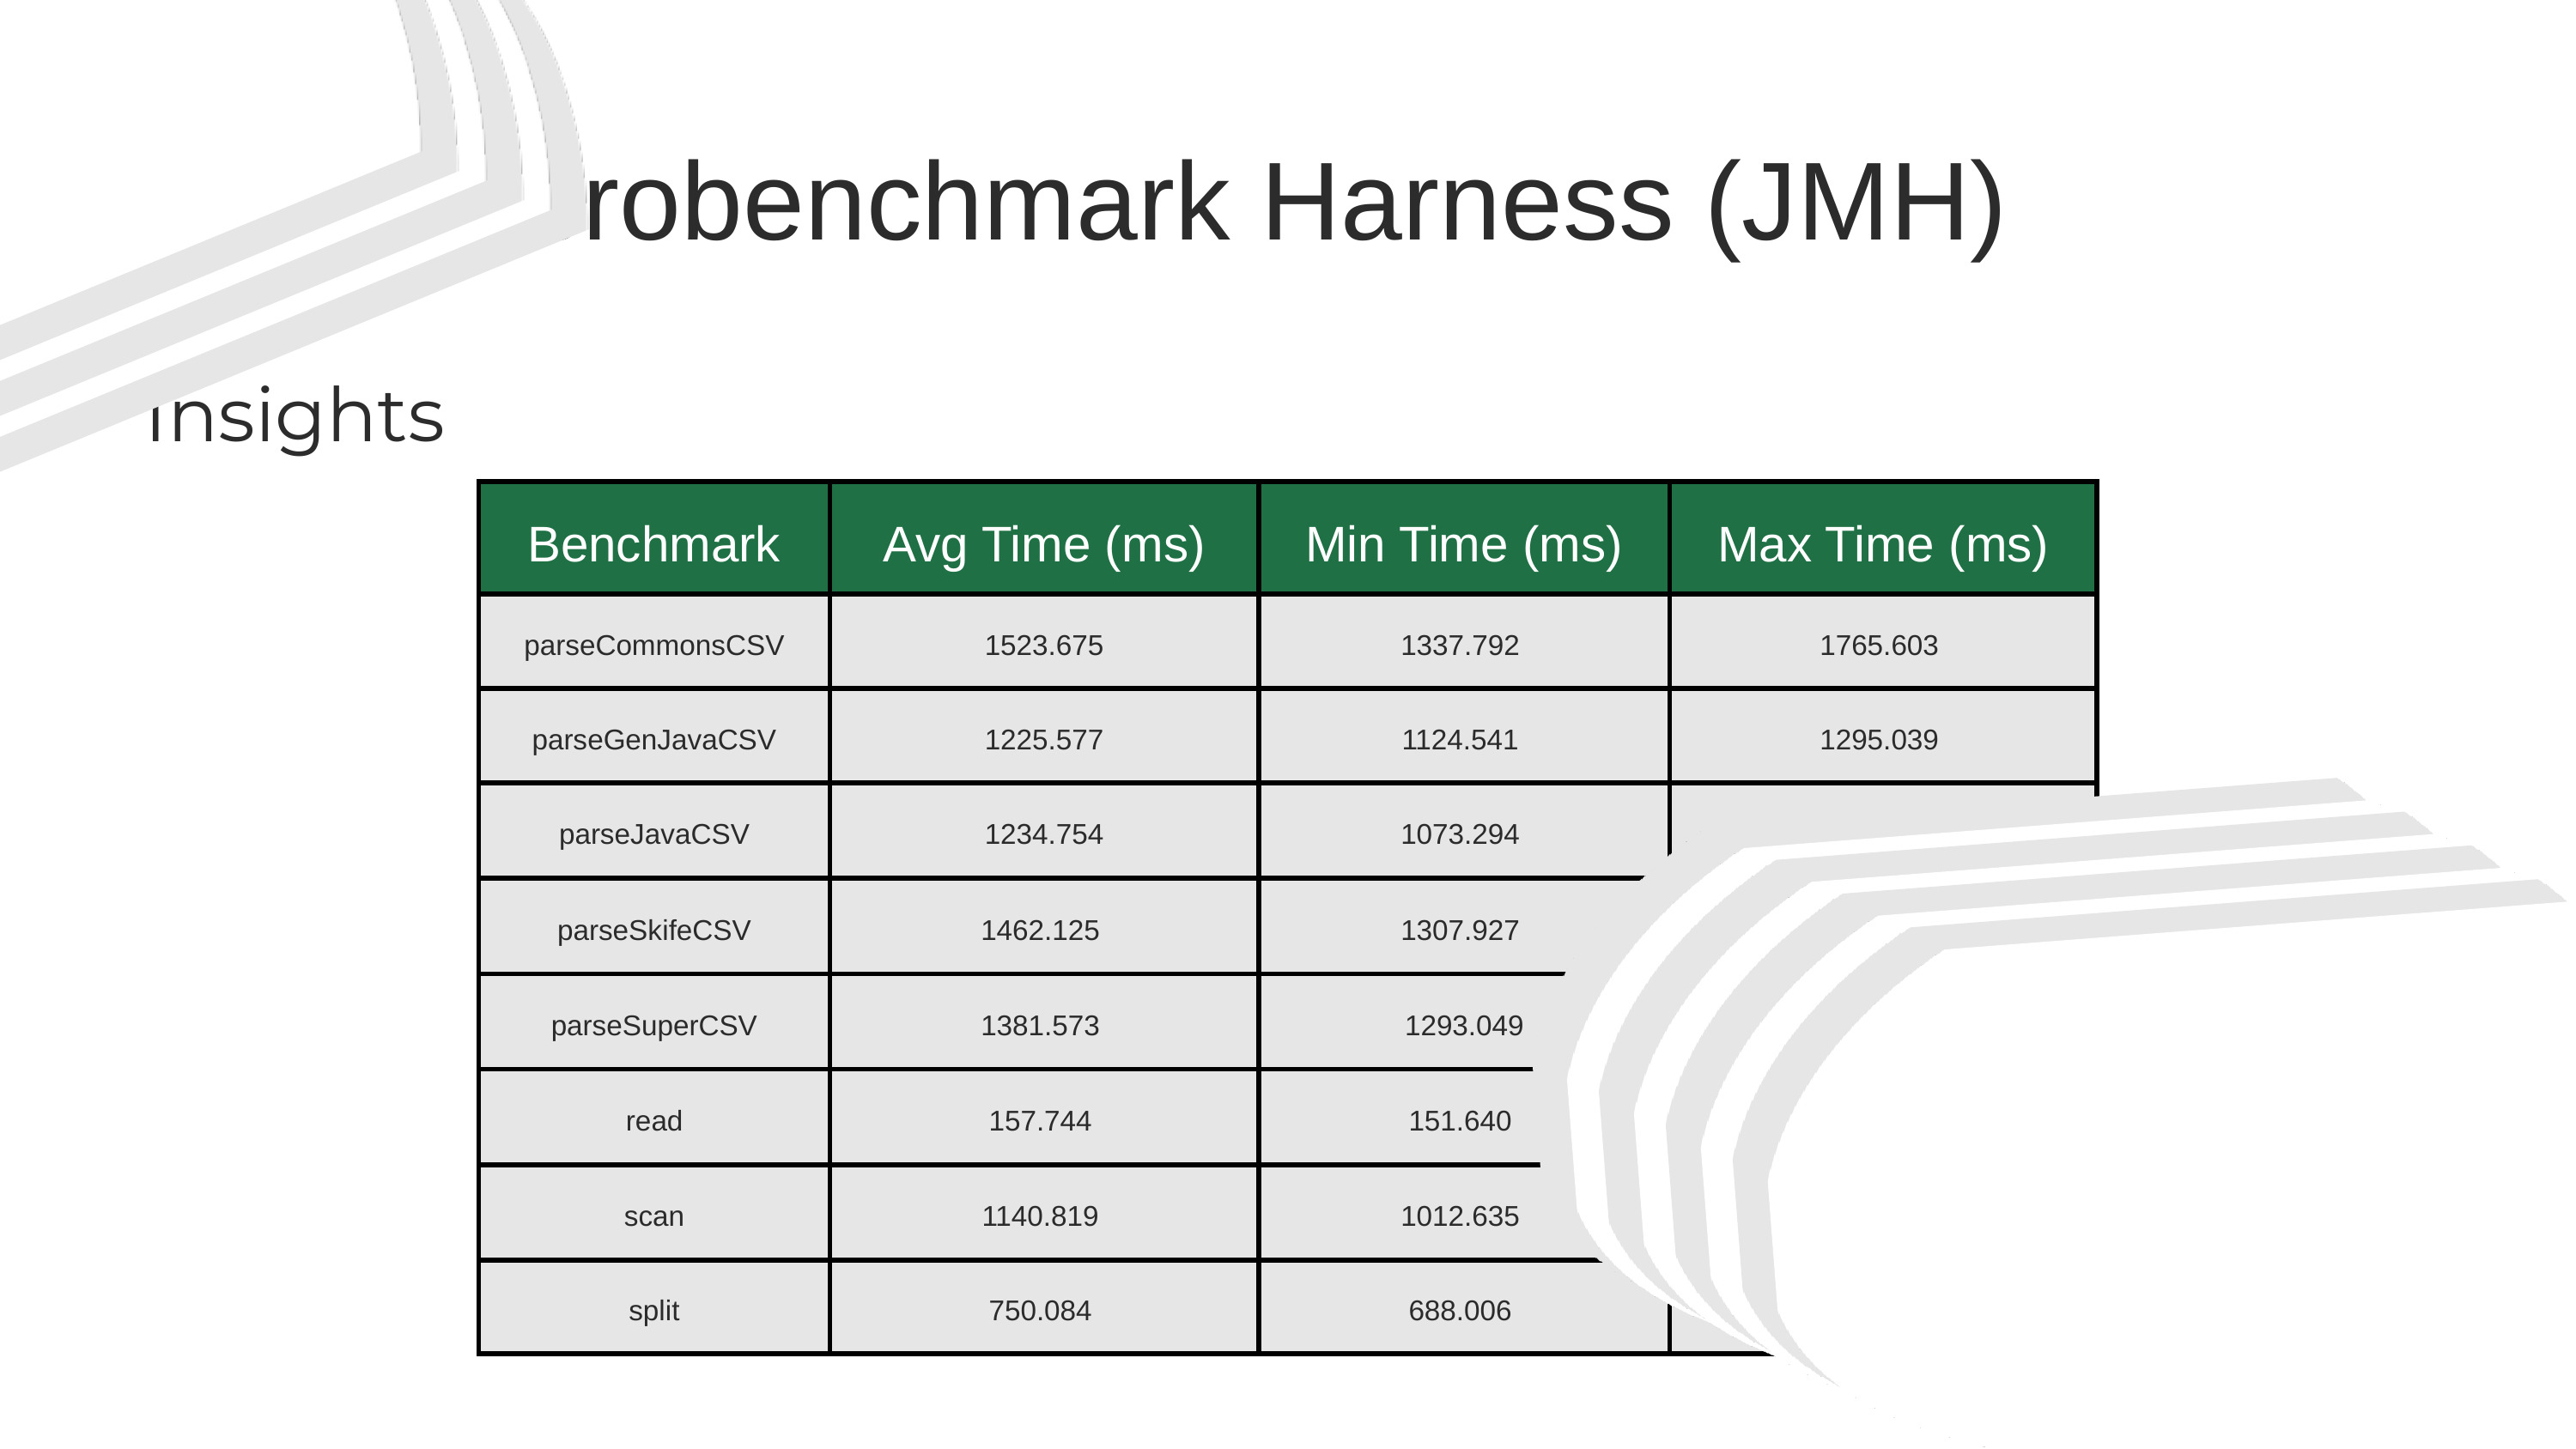

Java Microbenchmark Harness (JMH)
Insights
| Benchmark | Avg Time (ms) | Min Time (ms) | Max Time (ms) |
| --- | --- | --- | --- |
| parseCommonsCSV | 1523.675 | 1337.792 | 1765.603 |
| parseGenJavaCSV | 1225.577 | 1124.541 | 1295.039 |
| parseJavaCSV | 1234.754 | 1073.294 | 1498.246 |
| parseSkifeCSV | 1462.125 | 1307.927 | 1628.038 |
| parseSuperCSV | 1381.573 | 1293.049 | 1526.181 |
| read | 157.744 | 151.640 | 166.647 |
| scan | 1140.819 | 1012.635 | 1293.638 |
| split | 750.084 | 688.006 | 851.519 |